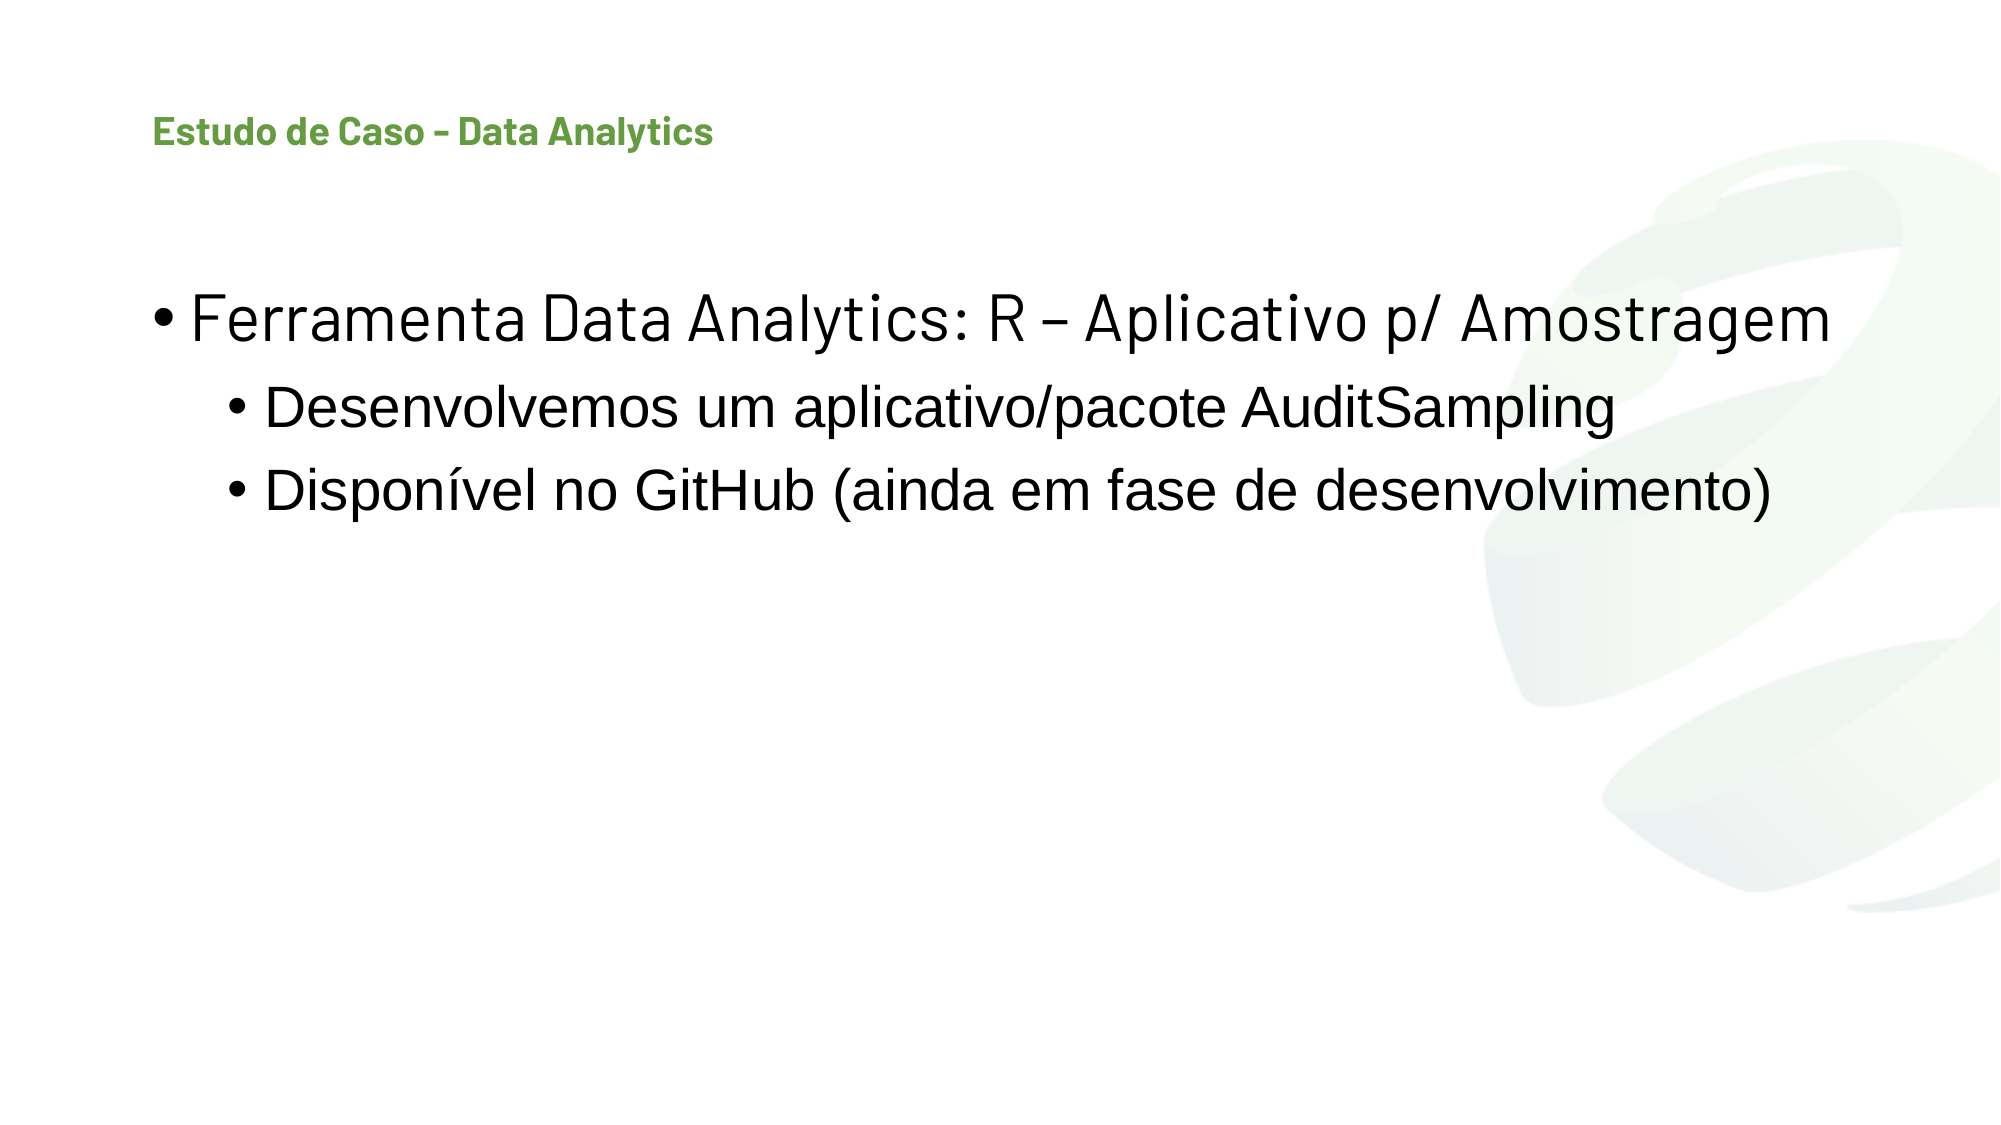

# Estudo de Caso - Data Analytics
Ferramenta Data Analytics: R – Aplicativo p/ Amostragem
Desenvolvemos um aplicativo/pacote AuditSampling
Disponível no GitHub (ainda em fase de desenvolvimento)